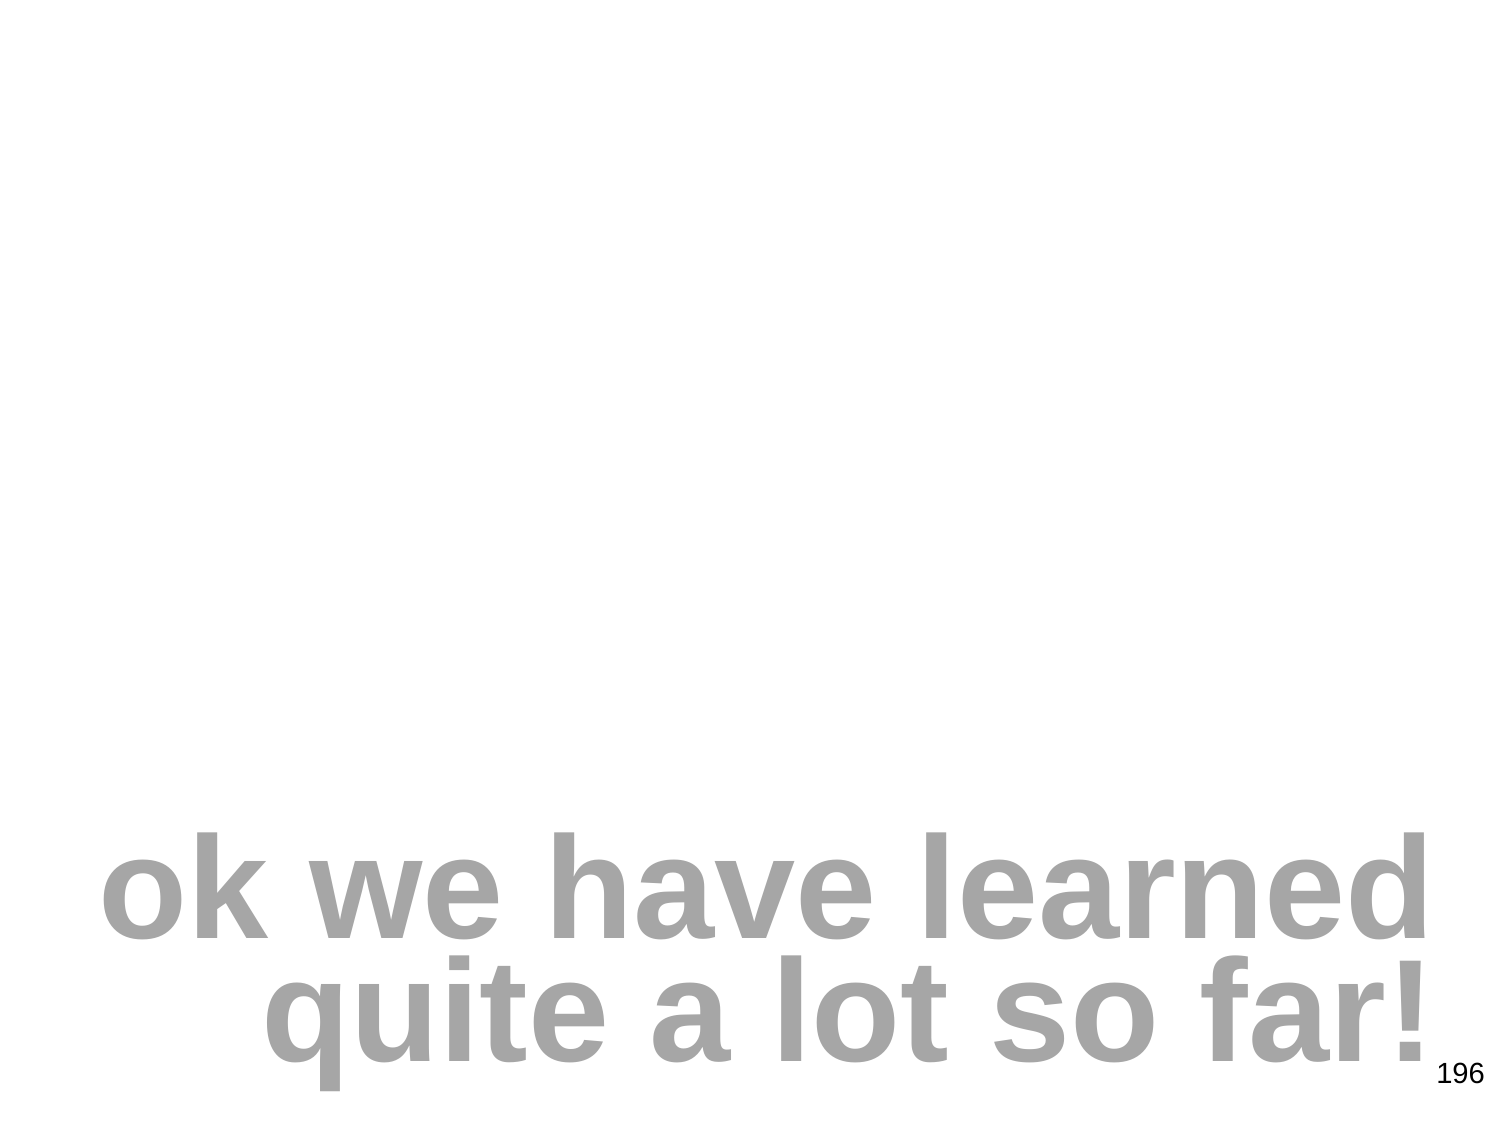

# ok we have learned quite a lot so far!
196